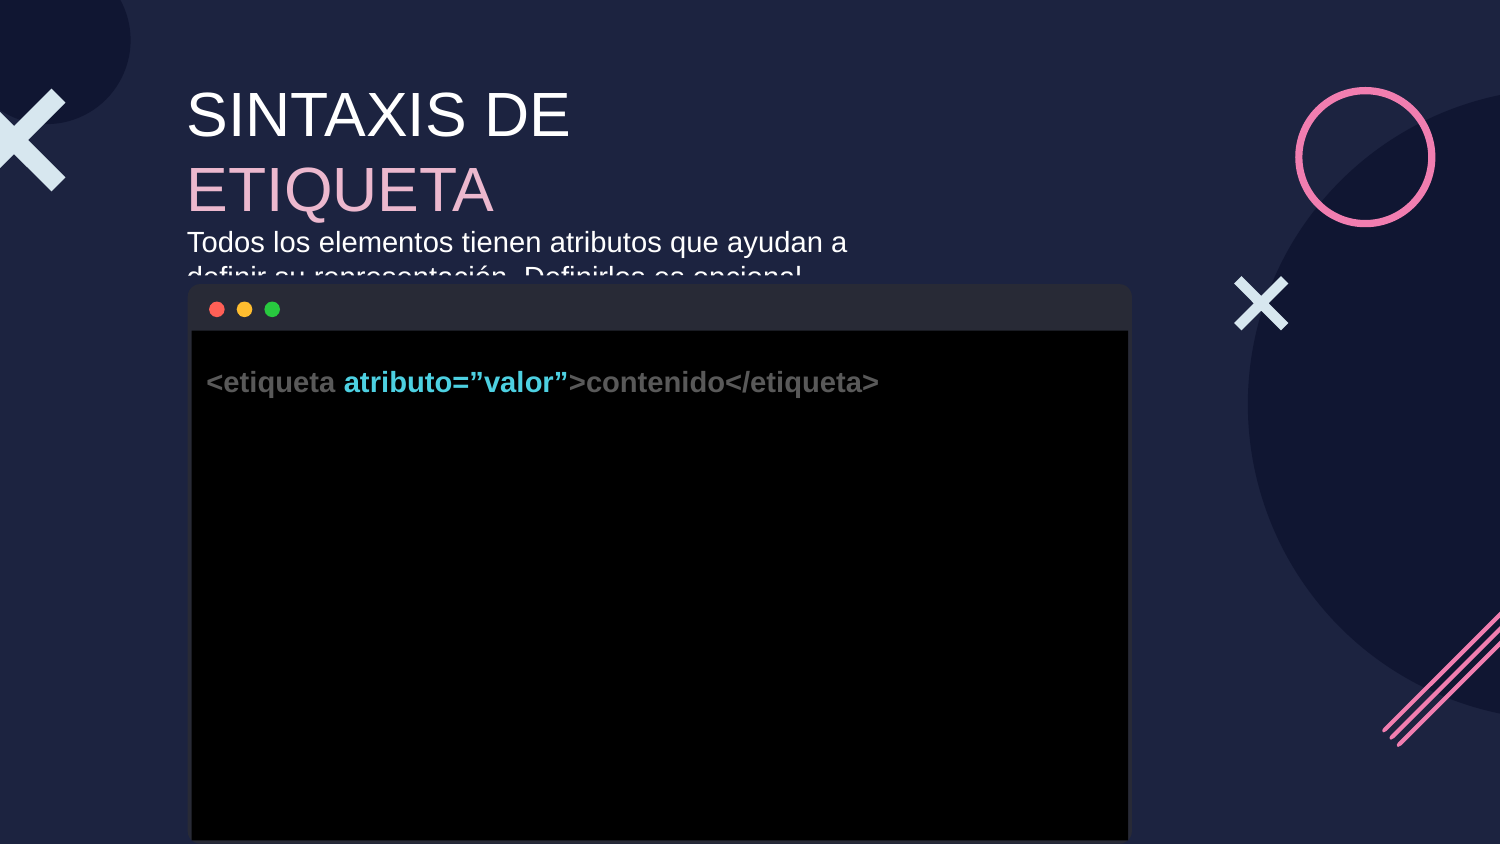

# SINTAXIS DE ETIQUETA
Todos los elementos tienen atributos que ayudan a definir su representación. Definirlos es opcional.

<etiqueta atributo=”valor”>contenido</etiqueta>